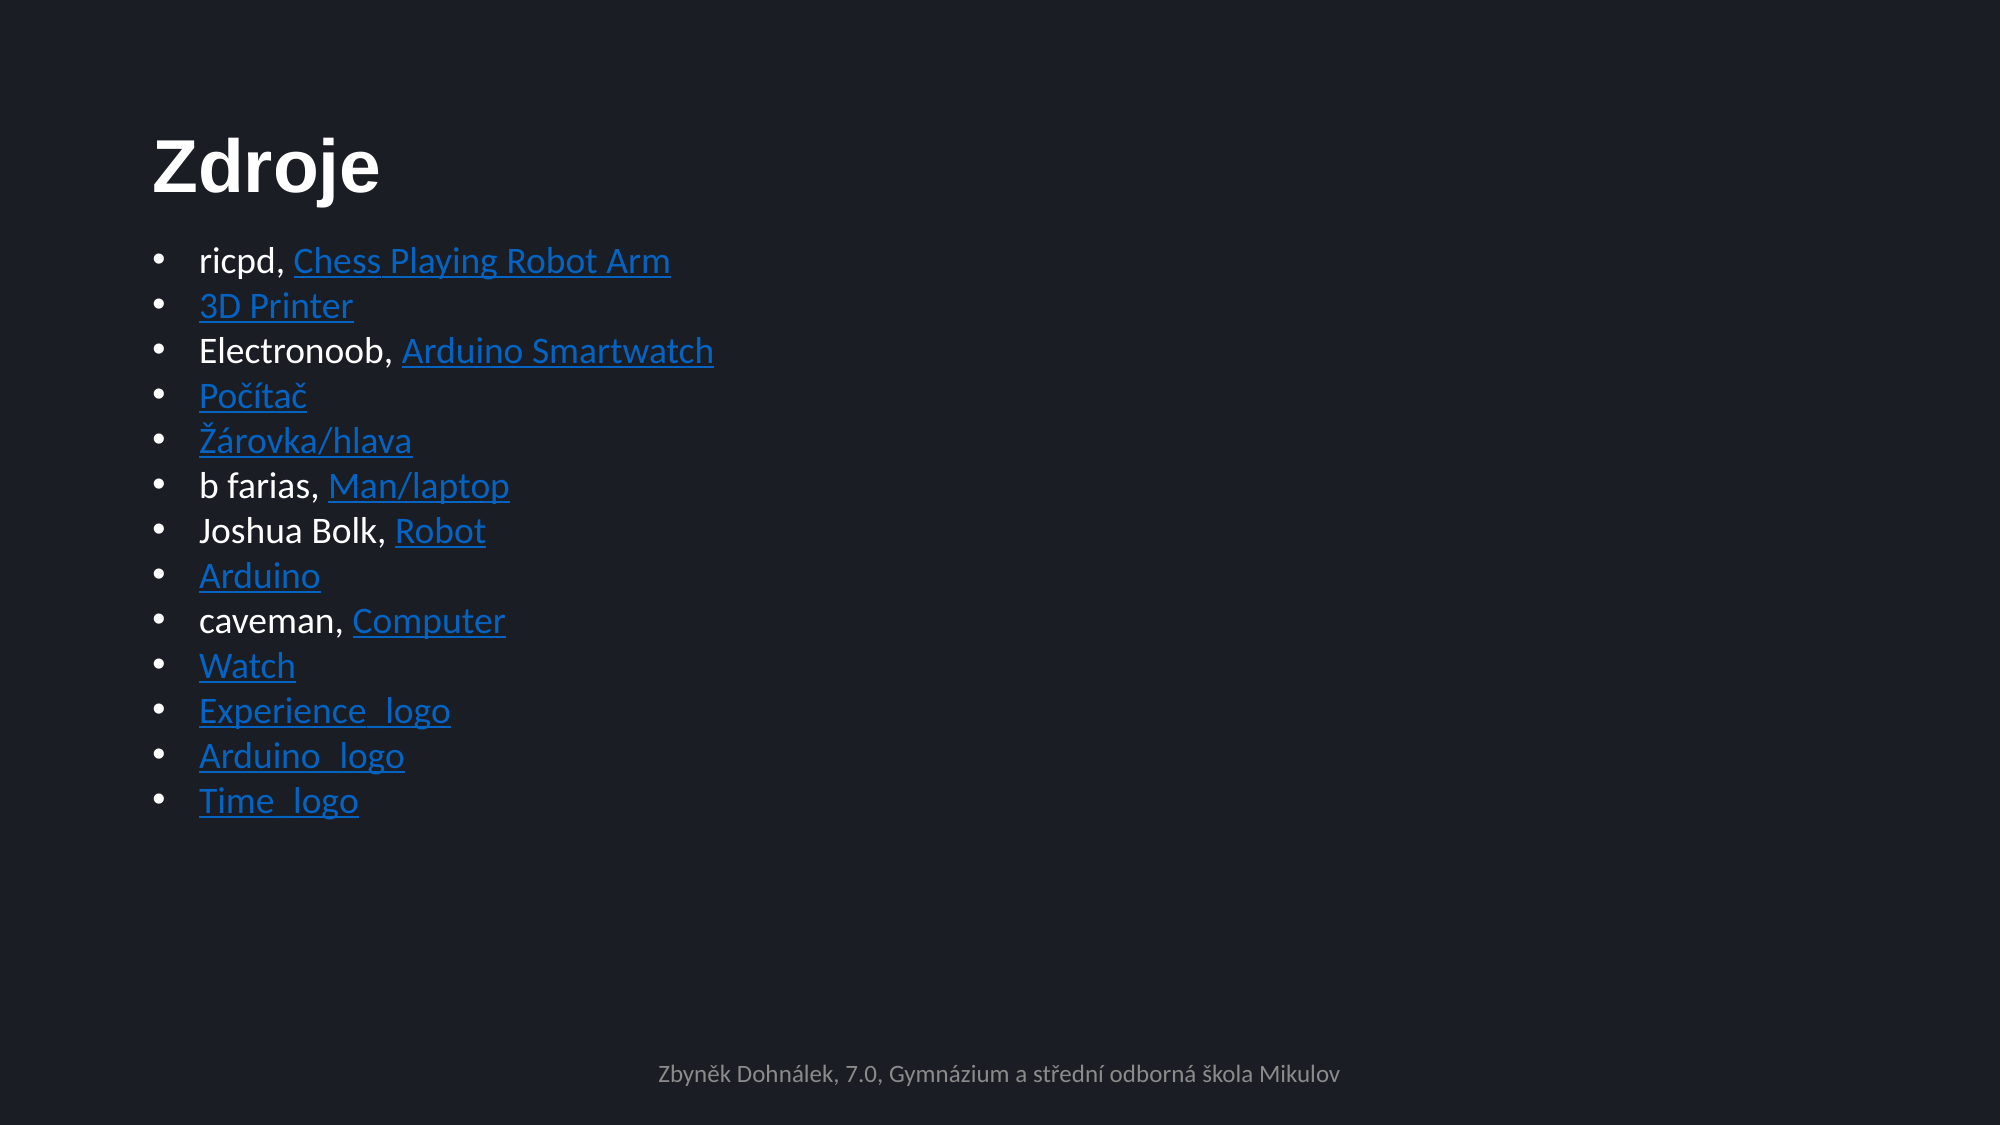

# Zdroje
ricpd, Chess Playing Robot Arm
3D Printer
Electronoob, Arduino Smartwatch
Počítač
Žárovka/hlava
b farias, Man/laptop
Joshua Bolk, Robot
Arduino
caveman, Computer
Watch
Experience_logo
Arduino_logo
Time_logo

Zbyněk Dohnálek, 7.0, Gymnázium a střední odborná škola Mikulov